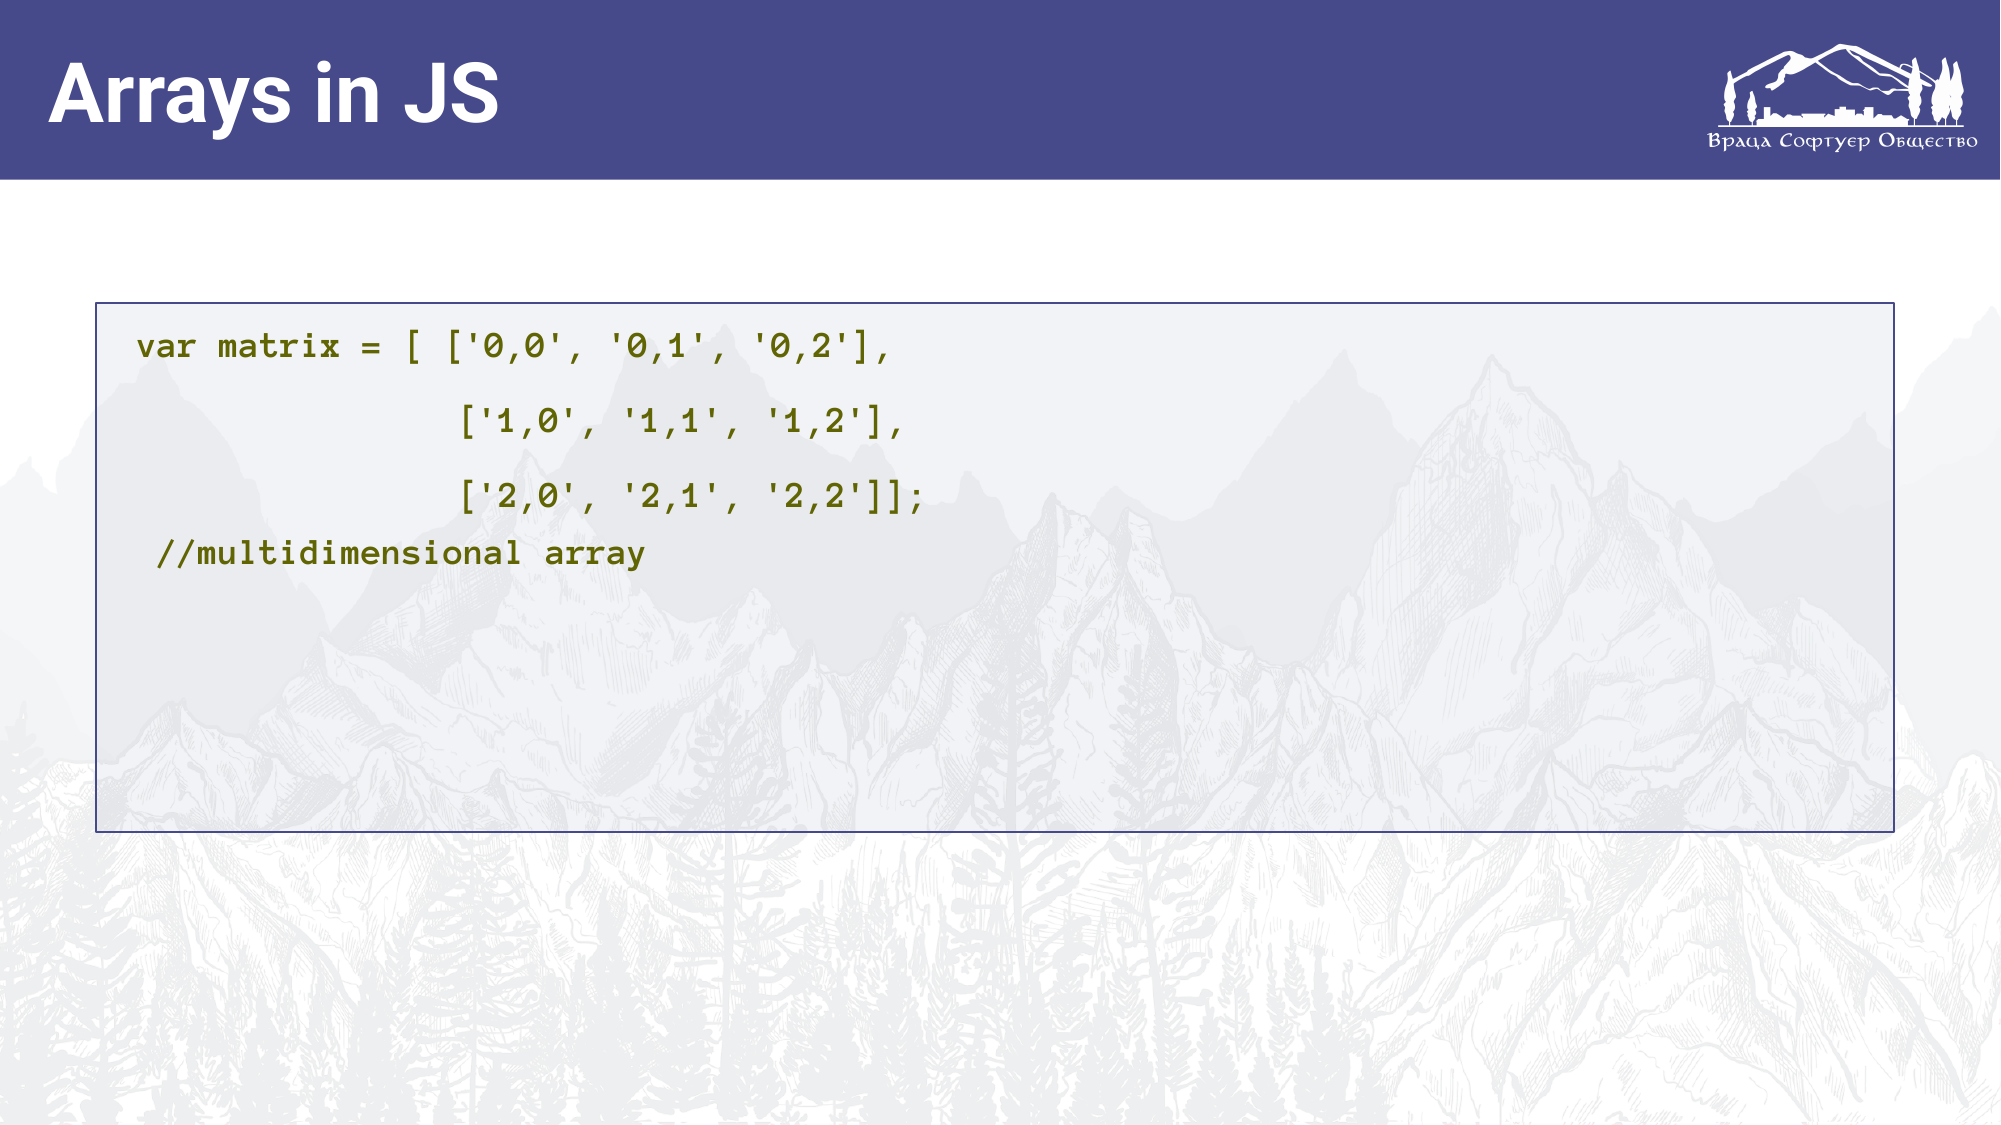

# Arrays in JS
var matrix = [ ['0,0', '0,1', '0,2'],
		 ['1,0', '1,1', '1,2'],
		 ['2,0', '2,1', '2,2']];
//multidimensional array